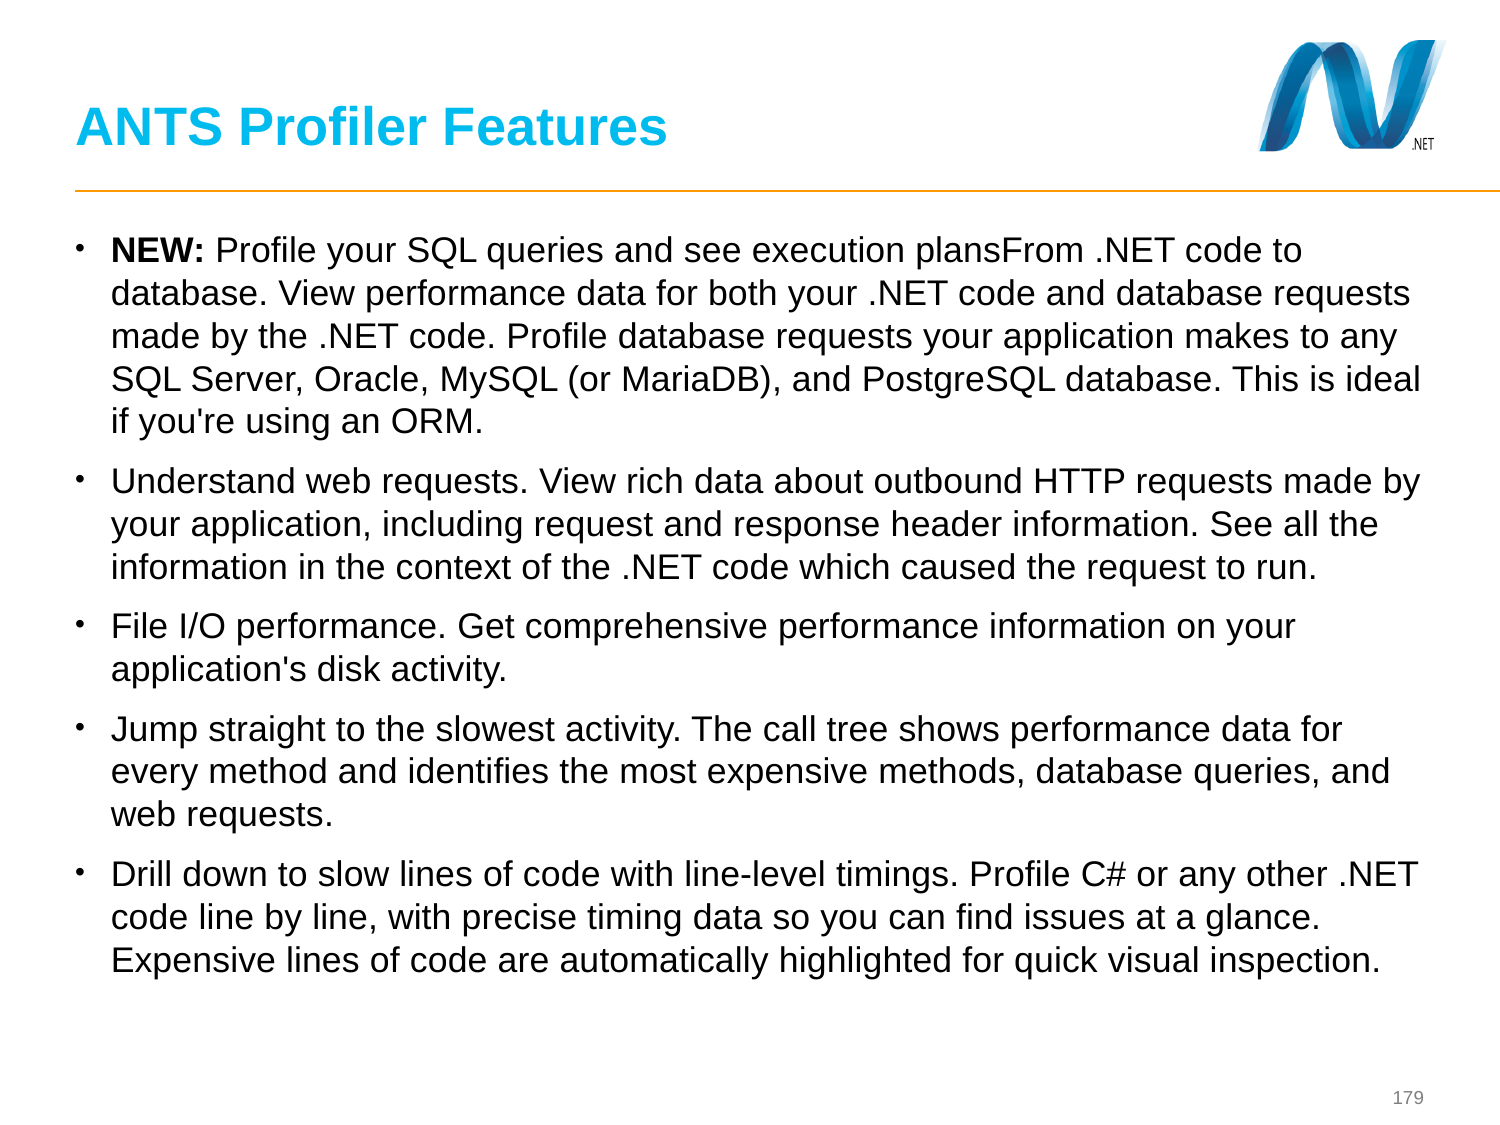

# ANTS Profiler Features
NEW: Profile your SQL queries and see execution plansFrom .NET code to database. View performance data for both your .NET code and database requests made by the .NET code. Profile database requests your application makes to any SQL Server, Oracle, MySQL (or MariaDB), and PostgreSQL database. This is ideal if you're using an ORM.
Understand web requests. View rich data about outbound HTTP requests made by your application, including request and response header information. See all the information in the context of the .NET code which caused the request to run.
File I/O performance. Get comprehensive performance information on your application's disk activity.
Jump straight to the slowest activity. The call tree shows performance data for every method and identifies the most expensive methods, database queries, and web requests.
Drill down to slow lines of code with line-level timings. Profile C# or any other .NET code line by line, with precise timing data so you can find issues at a glance. Expensive lines of code are automatically highlighted for quick visual inspection.